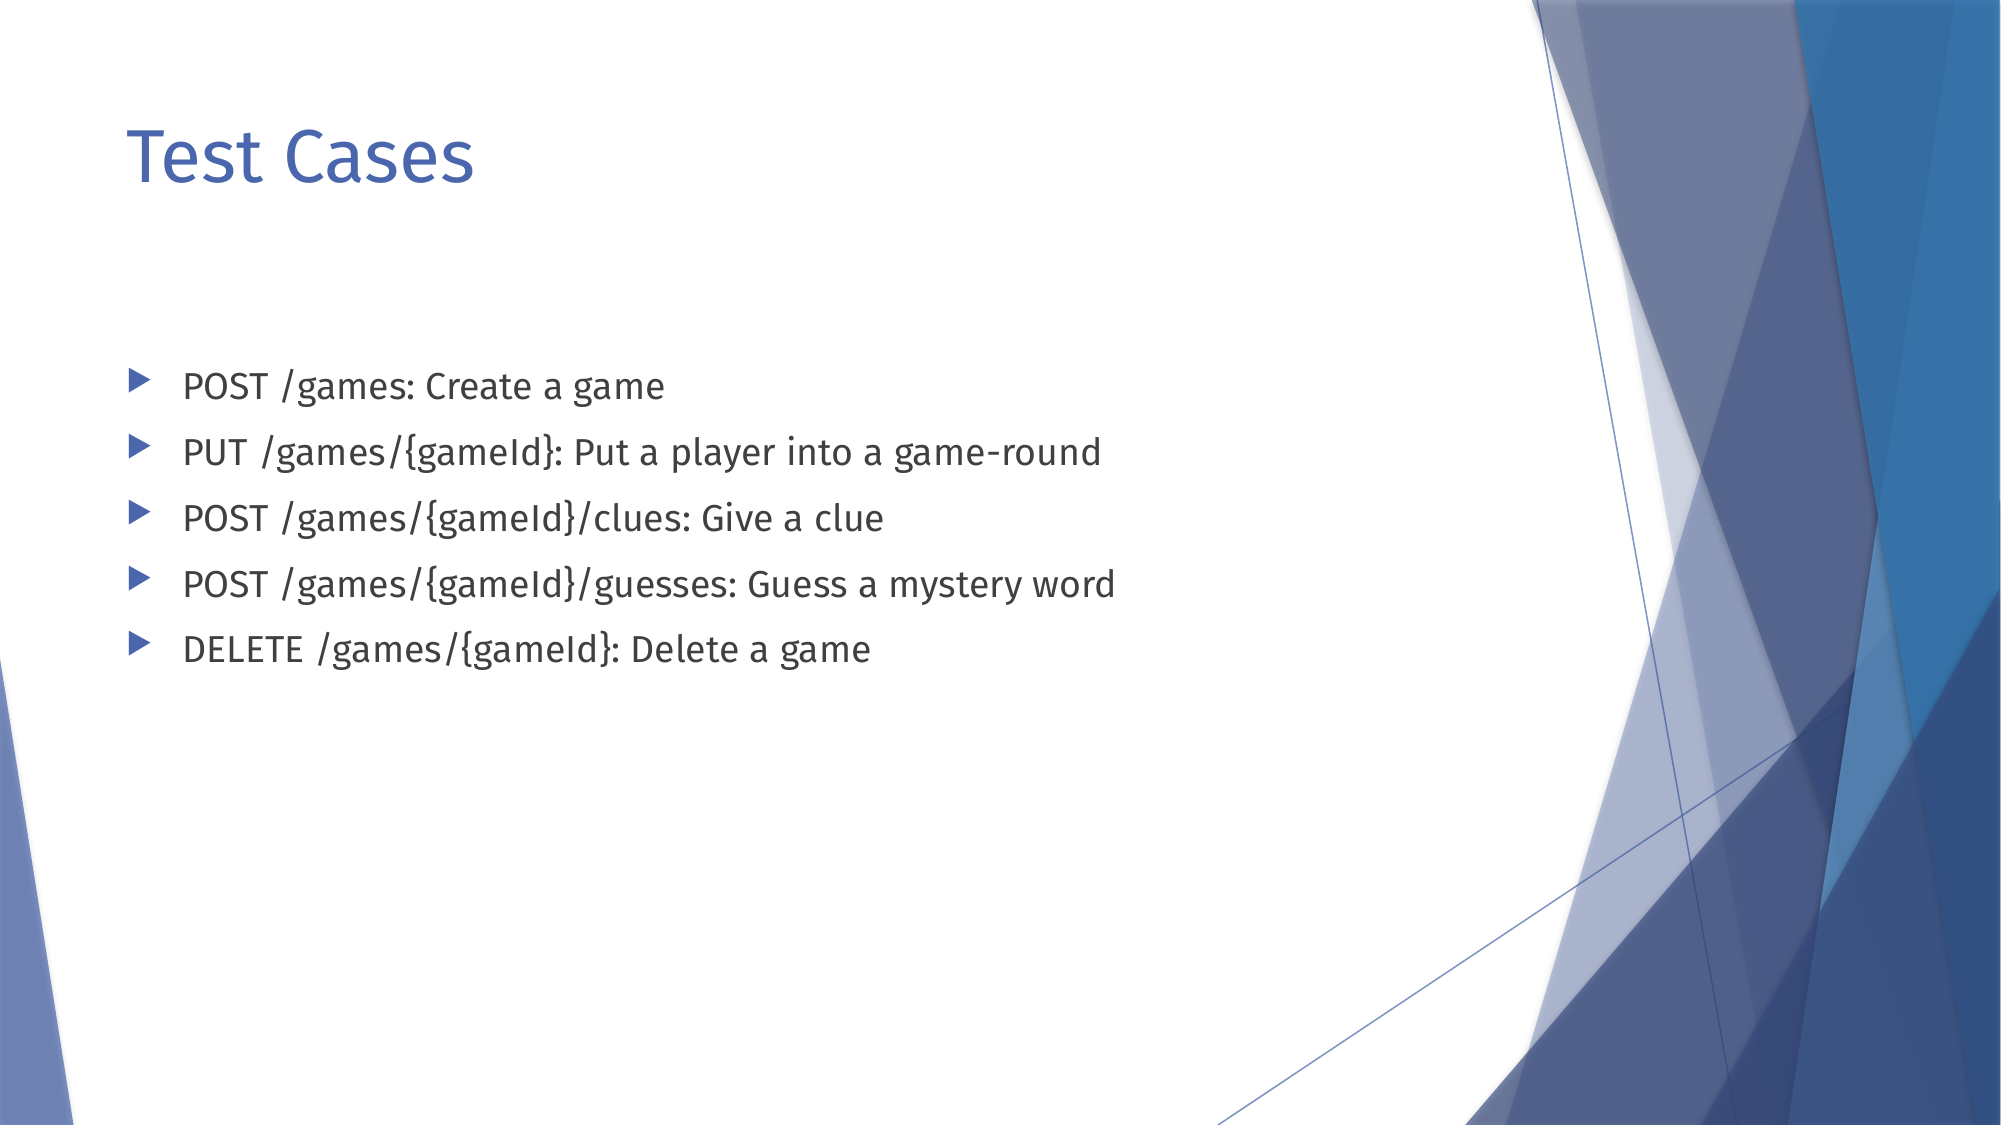

# Test Cases
POST /games: Create a game
PUT /games/{gameId}: Put a player into a game-round
POST /games/{gameId}/clues: Give a clue
POST /games/{gameId}/guesses: Guess a mystery word
DELETE /games/{gameId}: Delete a game